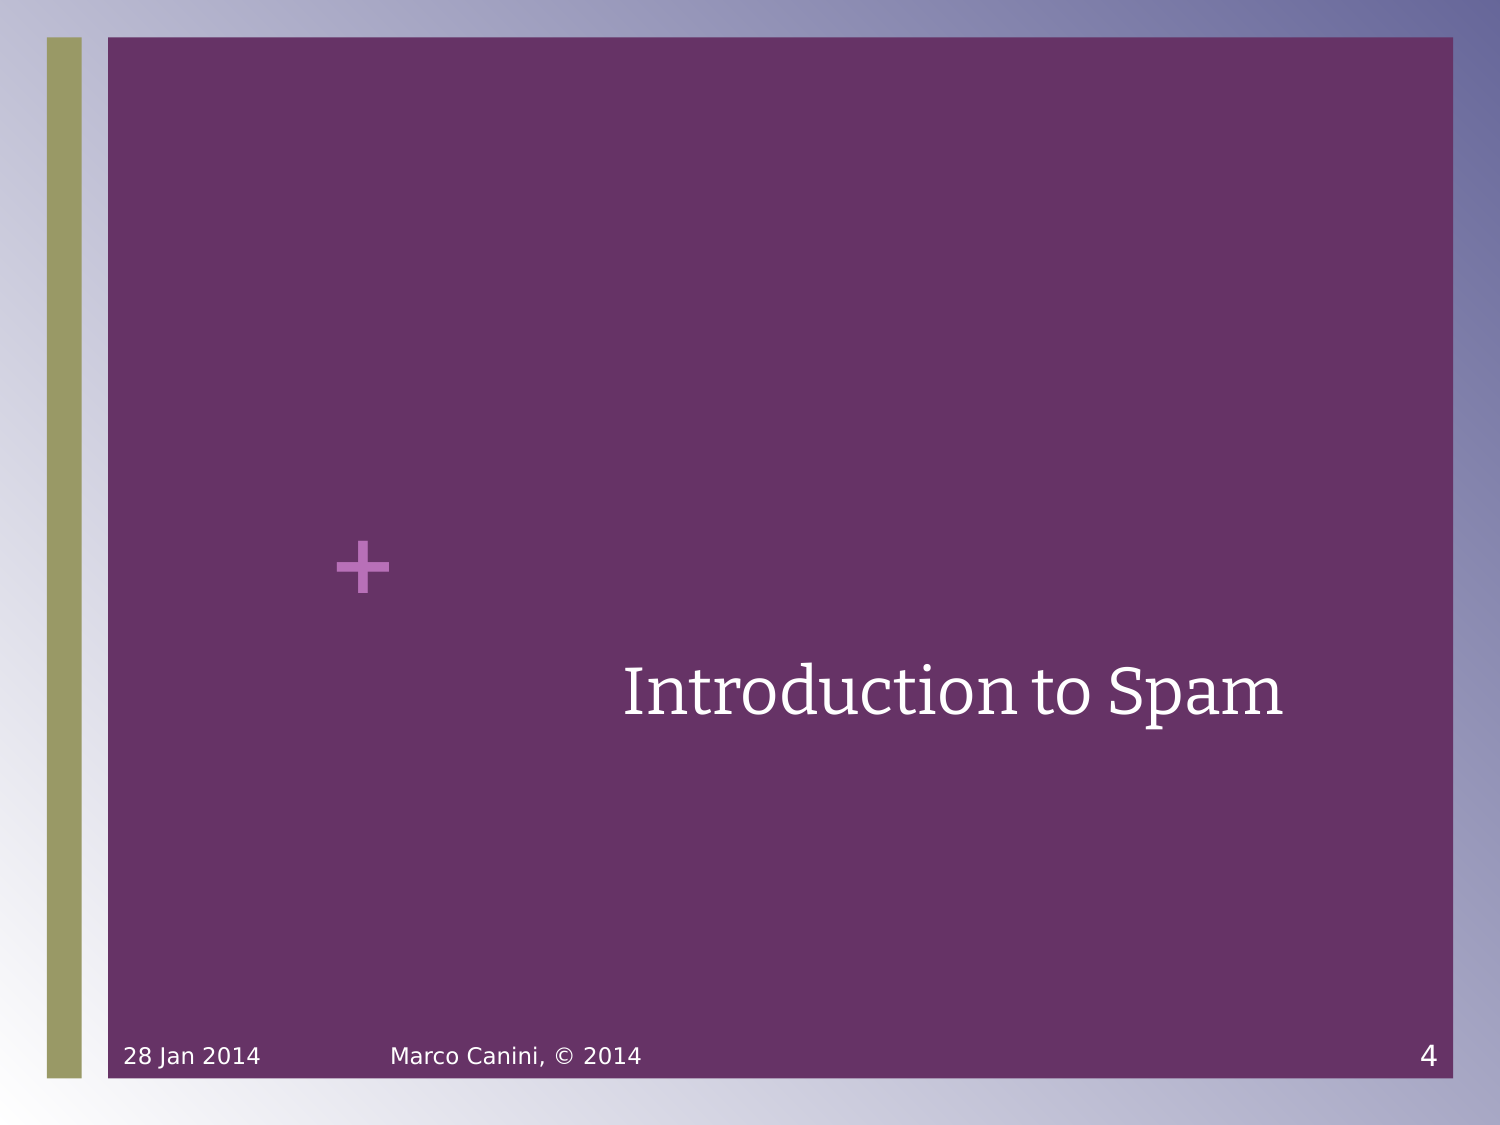

# Introduction to Spam

28 Jan 2014
Marco Canini, © 2014
4